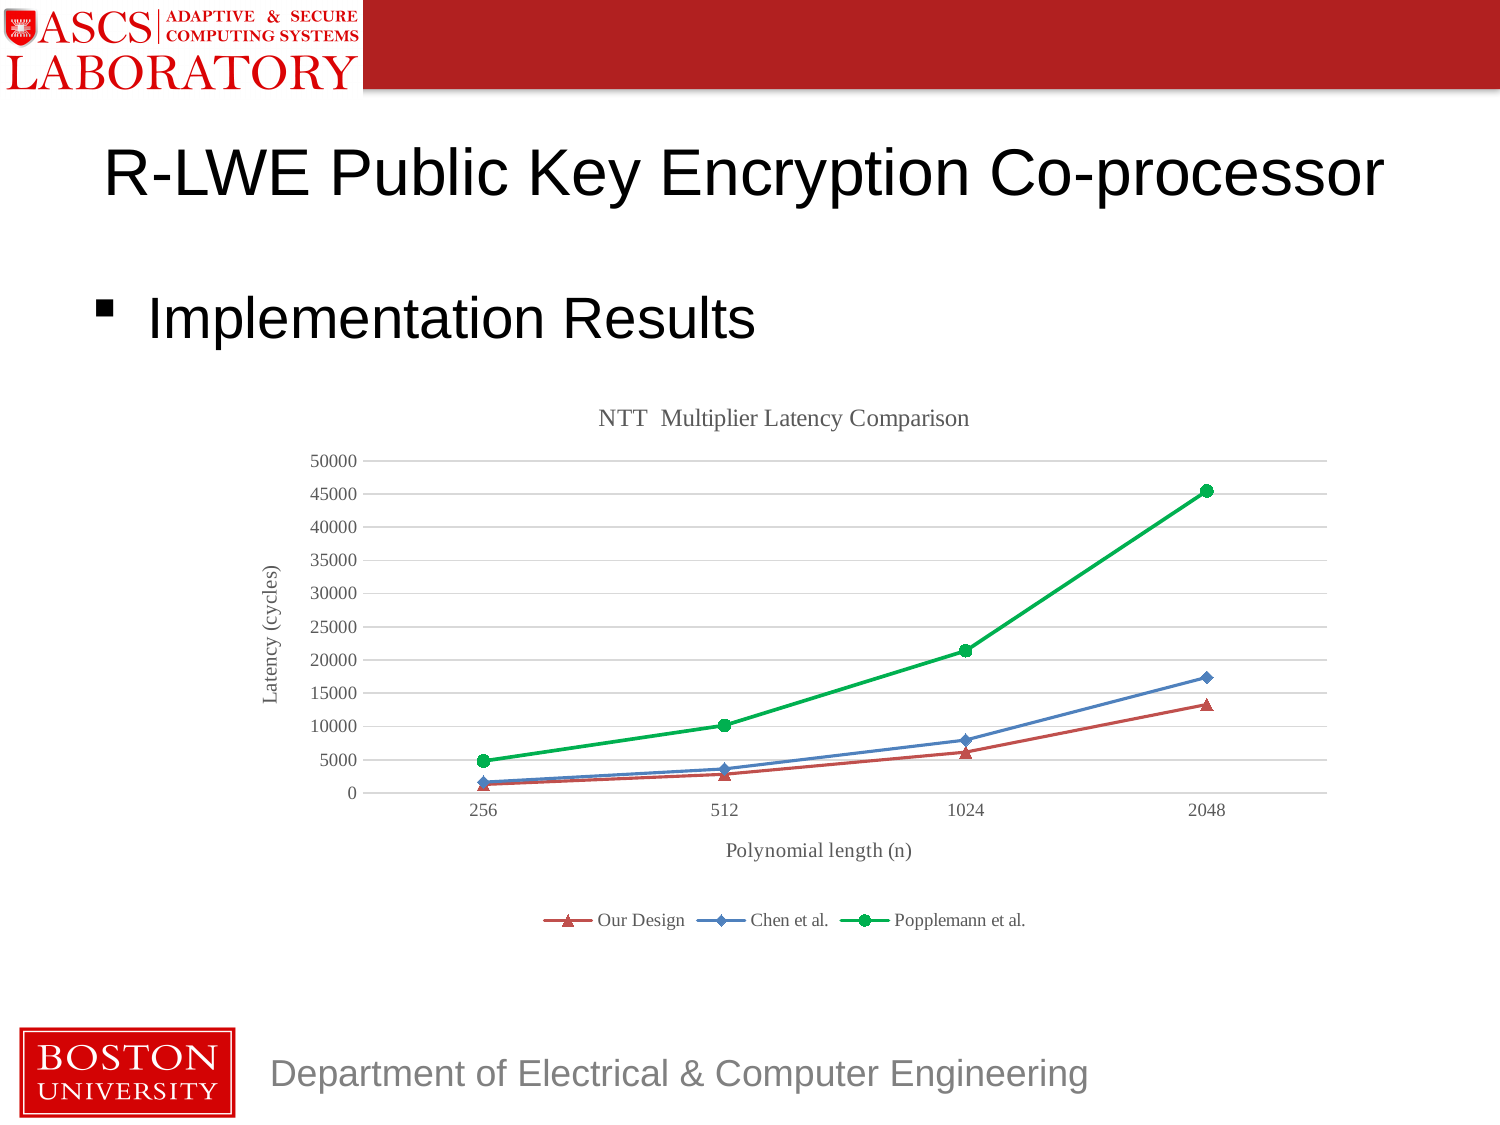

# R-LWE Public Key Encryption Co-processor
Implementation Results

### Chart: NTT  Multiplier Latency Comparison

| Category | Our Design | Chen et al. | Popplemann et al.  |
|---|---|---|---|
| 256 | 1278.0 | 1618.0 | 4806.0 |
| 512 | 2814.0 | 3622.0 | 10174.0 |
| 1024 | 6144.0 | 7967.0 | 21405.0 |
| 2048 | 13312.0 | 17402.0 | 45453.0 |